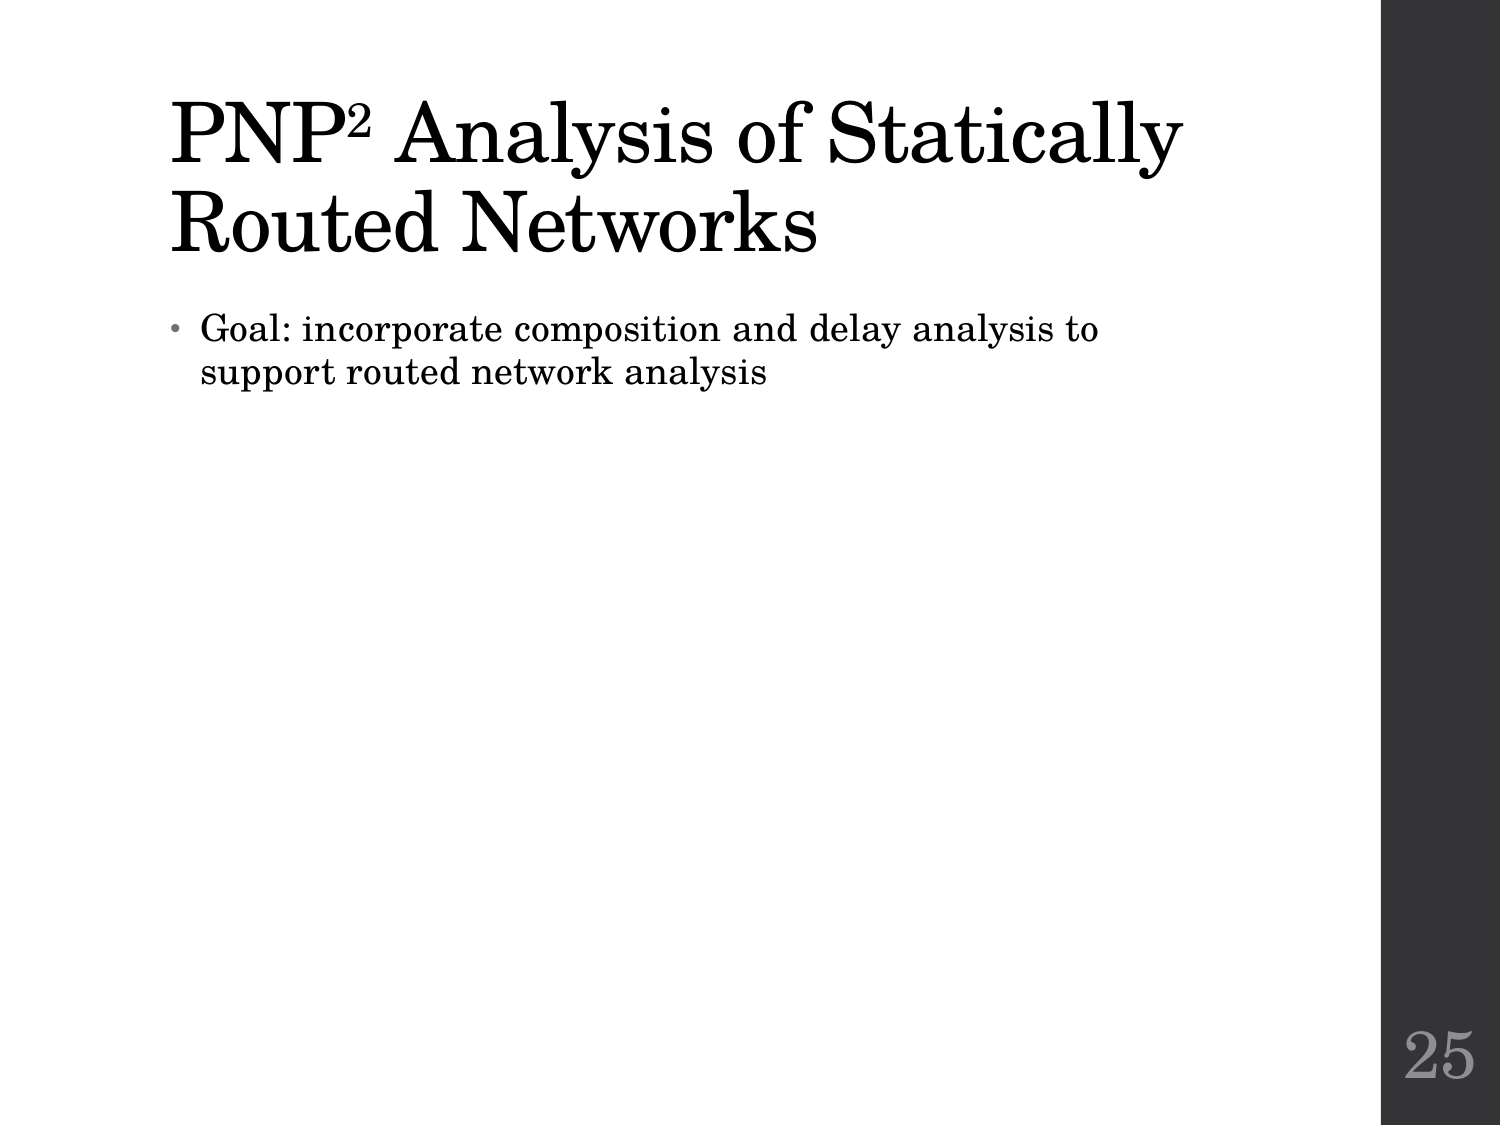

# PNP2 Analysis of Statically Routed Networks
Goal: incorporate composition and delay analysis to support routed network analysis

25